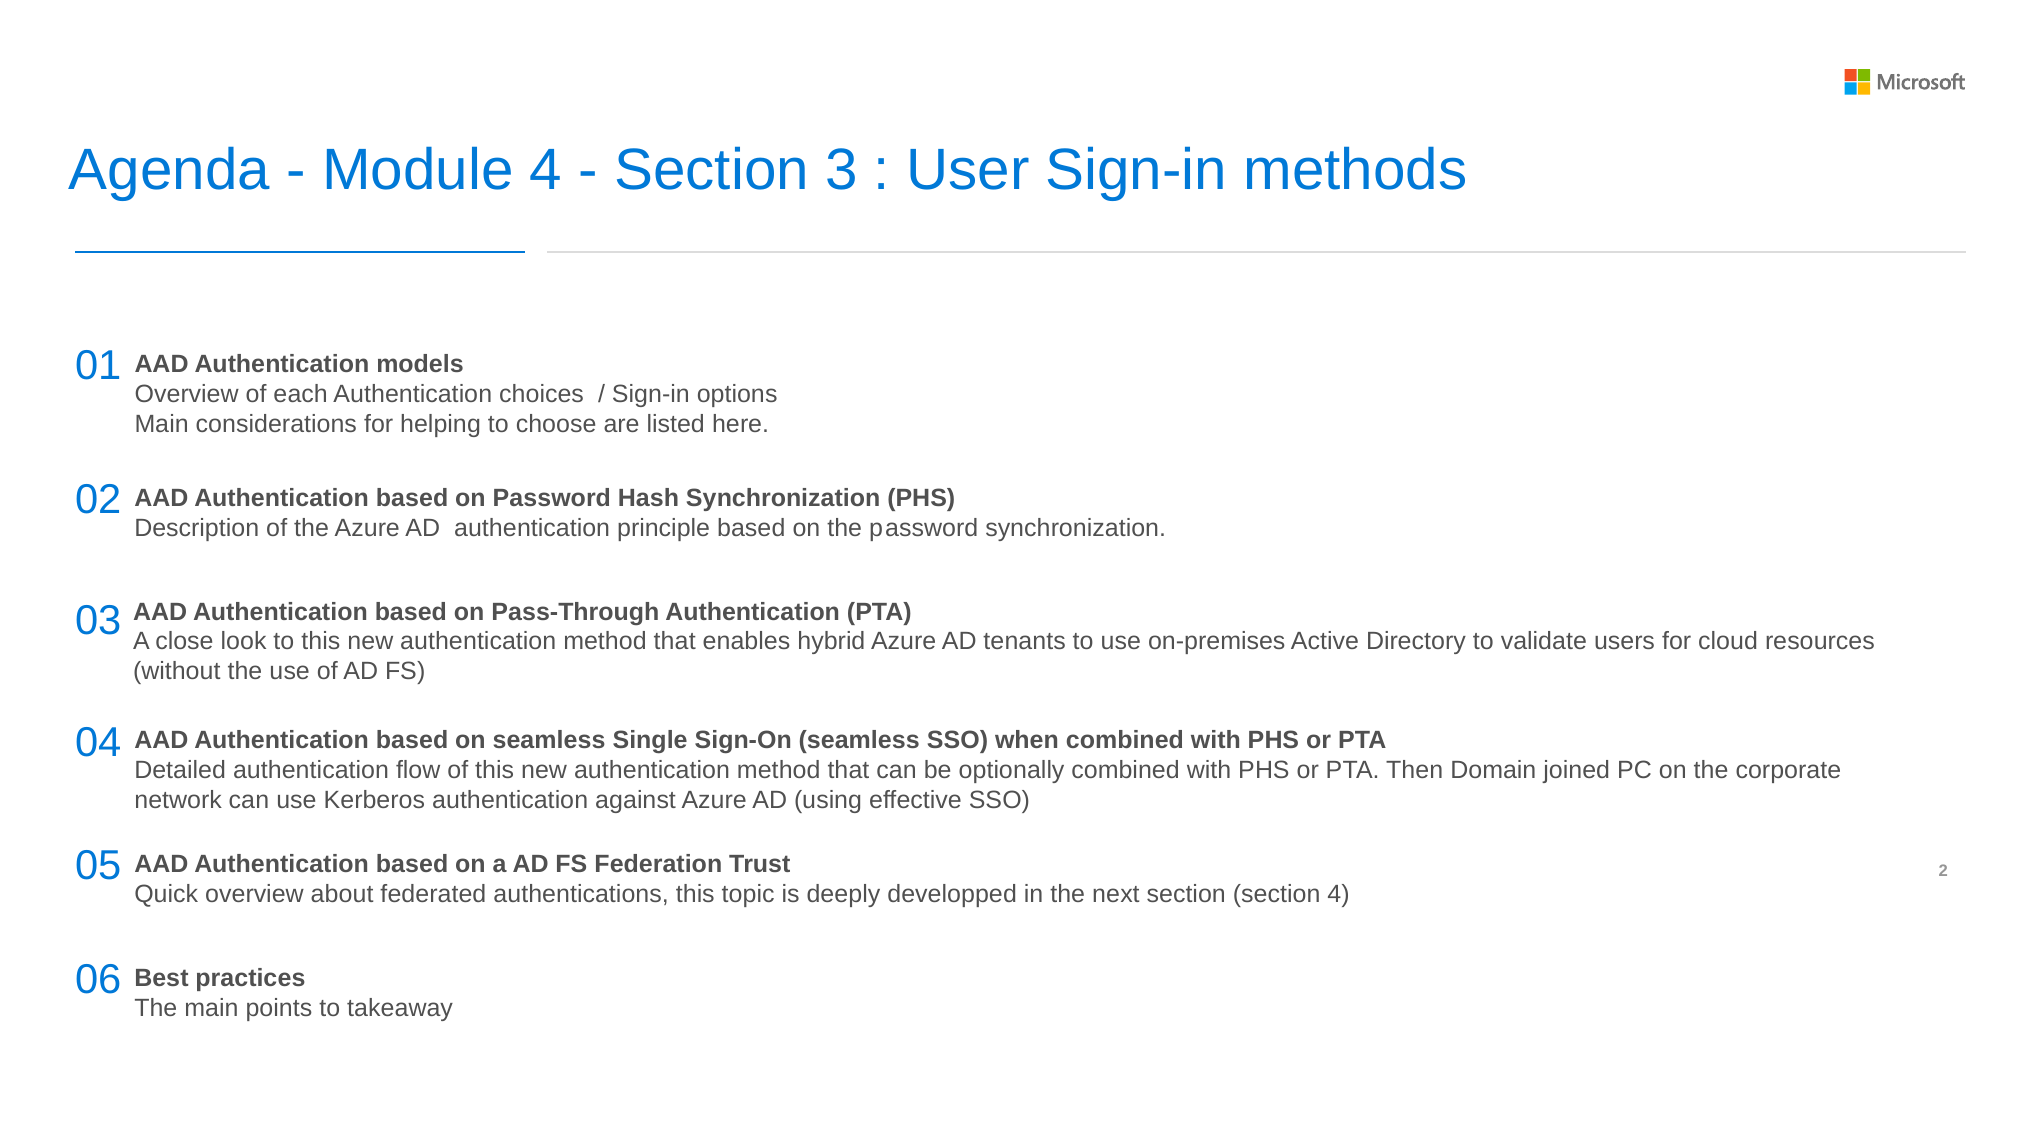

Agenda - Module 4 - Section 3 : User Sign-in methods
01
AAD Authentication models
Overview of each Authentication choices  / Sign-in options
Main considerations for helping to choose are listed here.
02
AAD Authentication based on Password Hash Synchronization (PHS)
Description of the Azure AD  authentication principle based on the password synchronization.
03
AAD Authentication based on Pass-Through Authentication (PTA)
A close look to this new authentication method that enables hybrid Azure AD tenants to use on-premises Active Directory to validate users for cloud resources (without the use of AD FS)
04
AAD Authentication based on seamless Single Sign-On (seamless SSO) when combined with PHS or PTA
Detailed authentication flow of this new authentication method that can be optionally combined with PHS or PTA. Then Domain joined PC on the corporate network can use Kerberos authentication against Azure AD (using effective SSO)

05
AAD Authentication based on a AD FS Federation Trust
Quick overview about federated authentications, this topic is deeply developped in the next section (section 4)
2
06
Best practices
The main points to takeaway